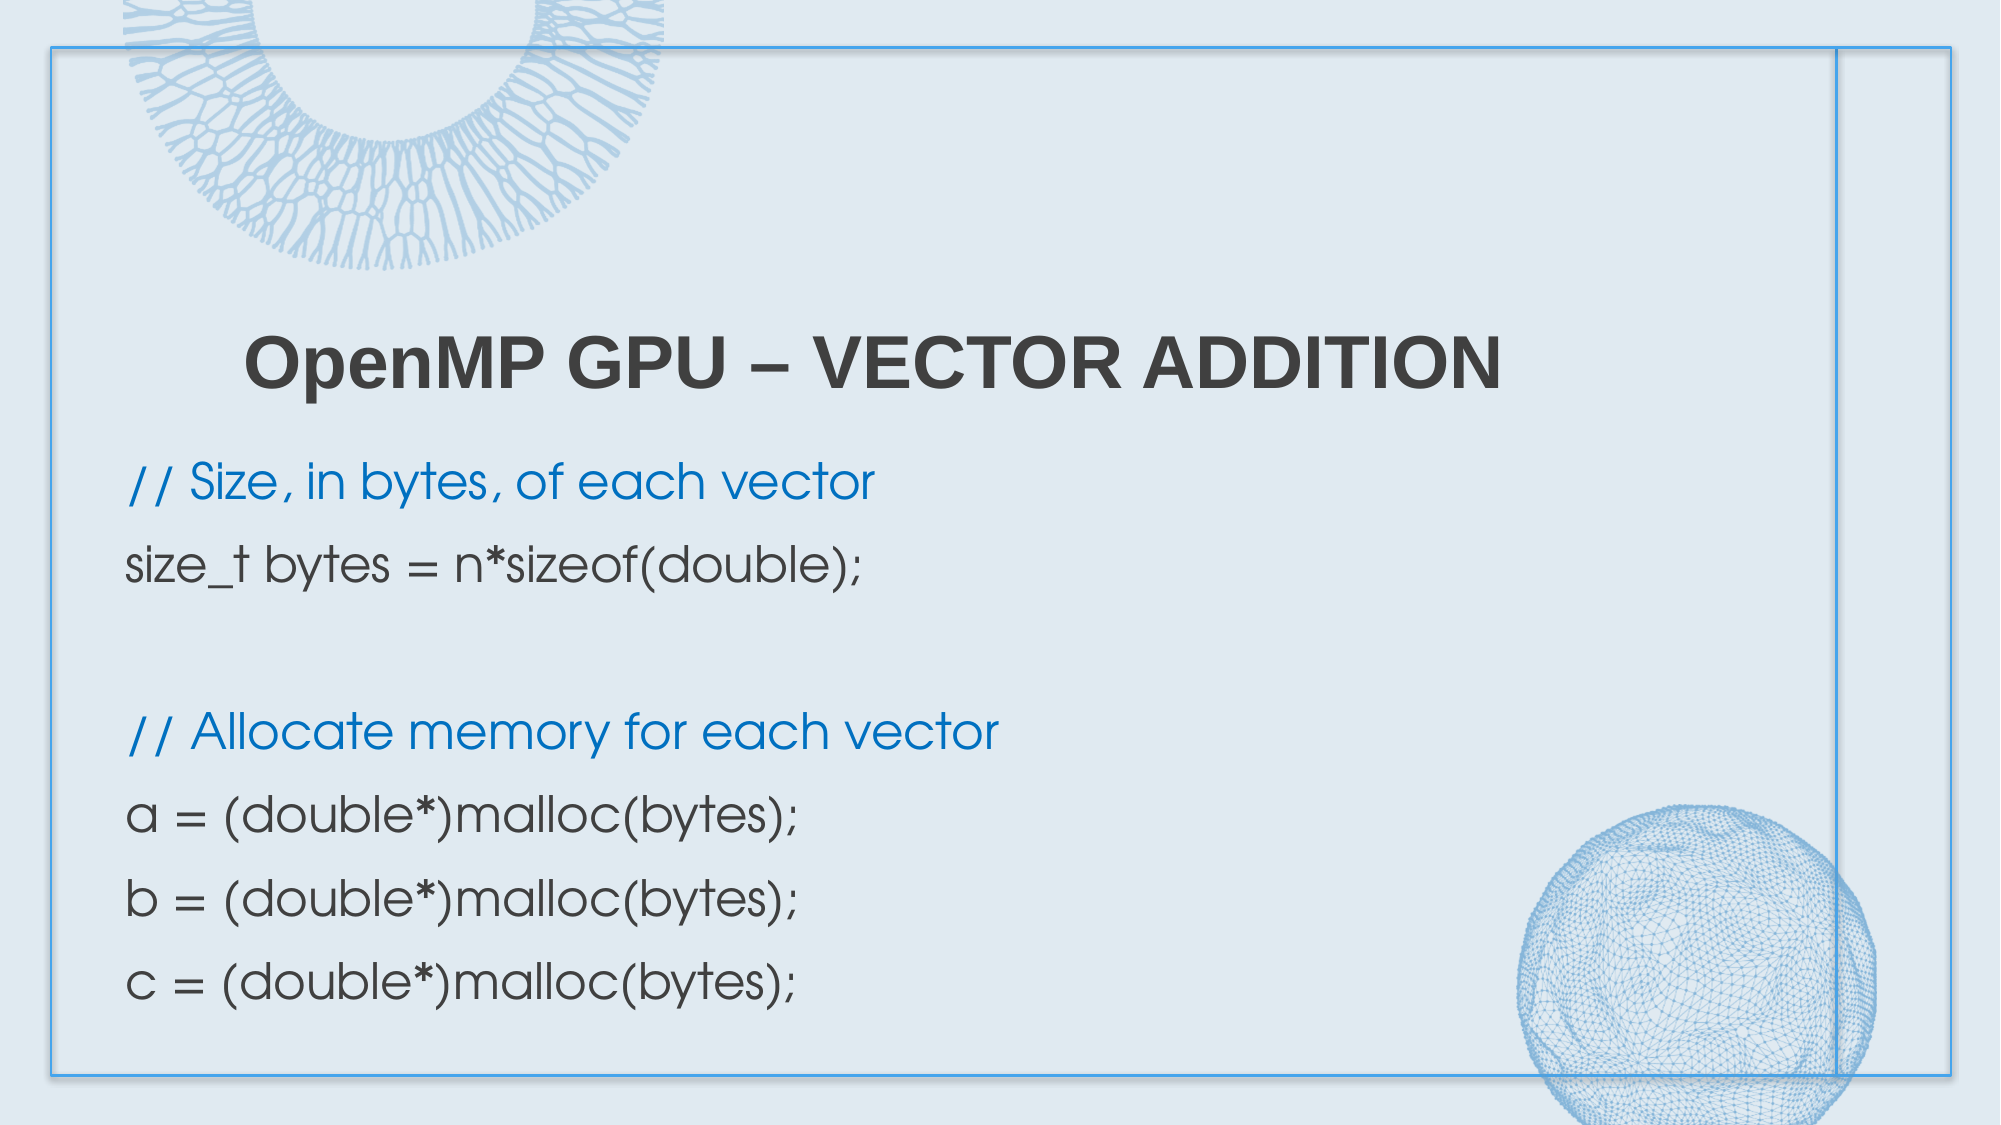

# OpenMP GPU – Vector Addition
// Size, in bytes, of each vector
size_t bytes = n*sizeof(double);

// Allocate memory for each vector
a = (double*)malloc(bytes);
b = (double*)malloc(bytes);
c = (double*)malloc(bytes);